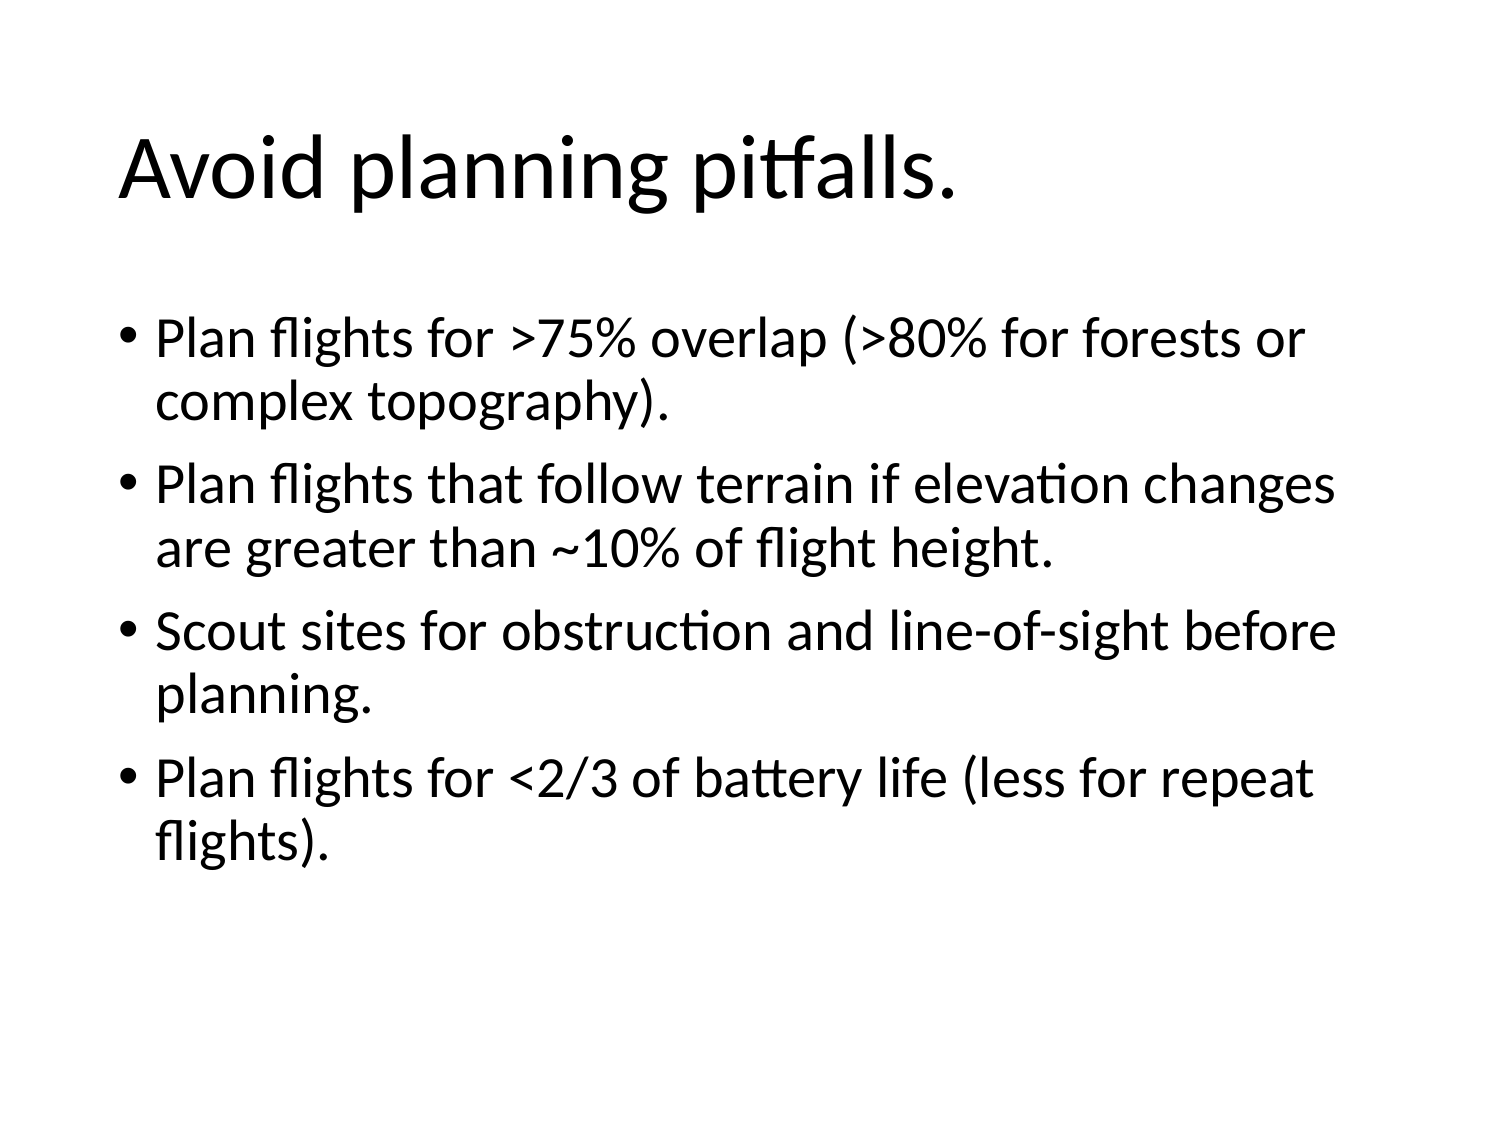

# Avoid planning pitfalls.
Plan flights for >75% overlap (>80% for forests or complex topography).
Plan flights that follow terrain if elevation changes are greater than ~10% of flight height.
Scout sites for obstruction and line-of-sight before planning.
Plan flights for <2/3 of battery life (less for repeat flights).